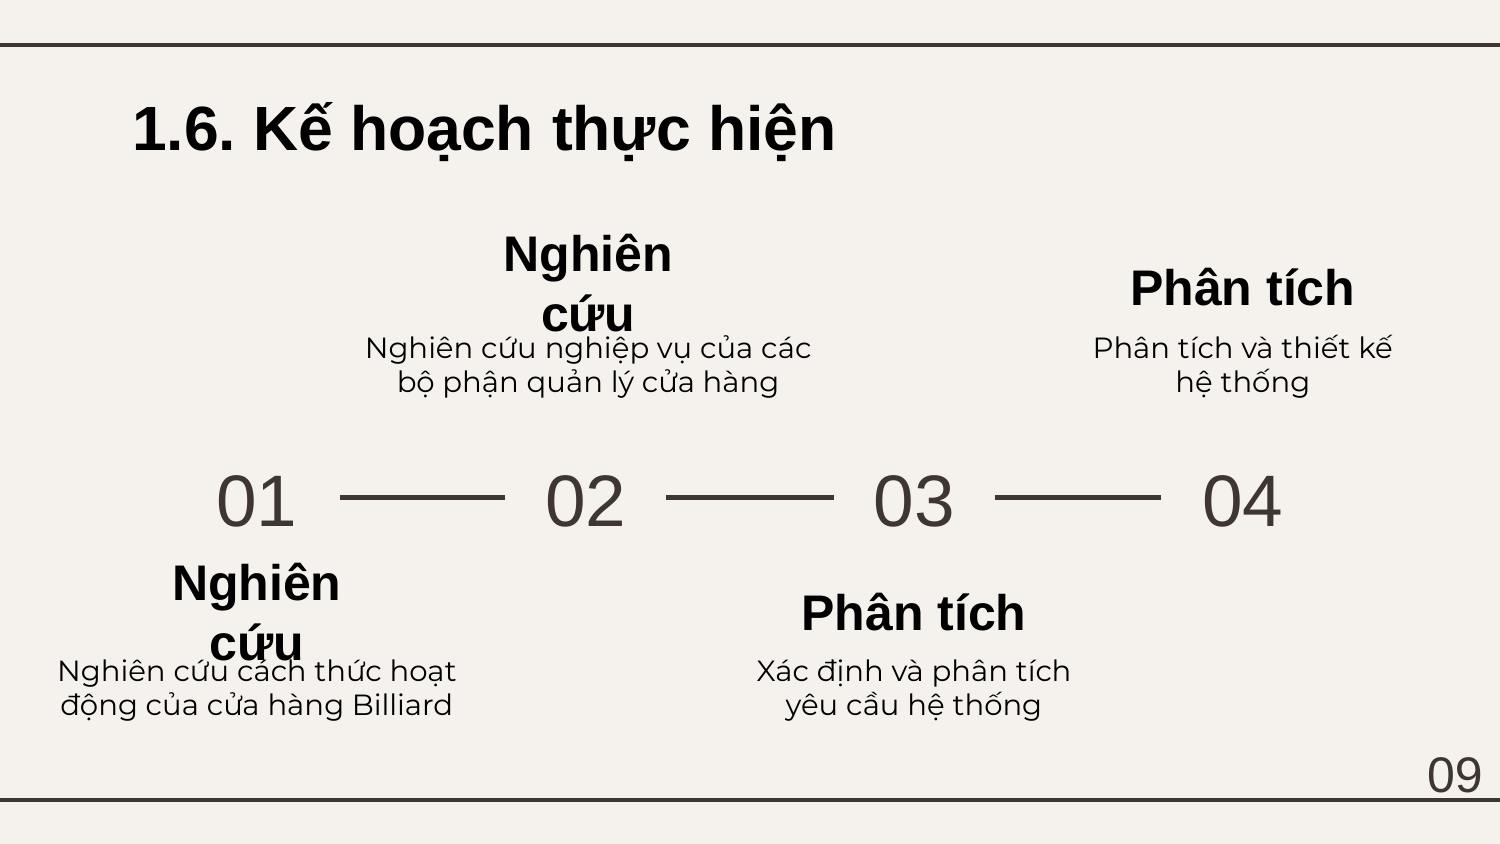

# 1.6. Kế hoạch thực hiện
Nghiên cứu
Phân tích
Nghiên cứu nghiệp vụ của các bộ phận quản lý cửa hàng
Phân tích và thiết kế hệ thống
01
02
03
04
Nghiên cứu
Phân tích
Nghiên cứu cách thức hoạt động của cửa hàng Billiard
Xác định và phân tích yêu cầu hệ thống
09